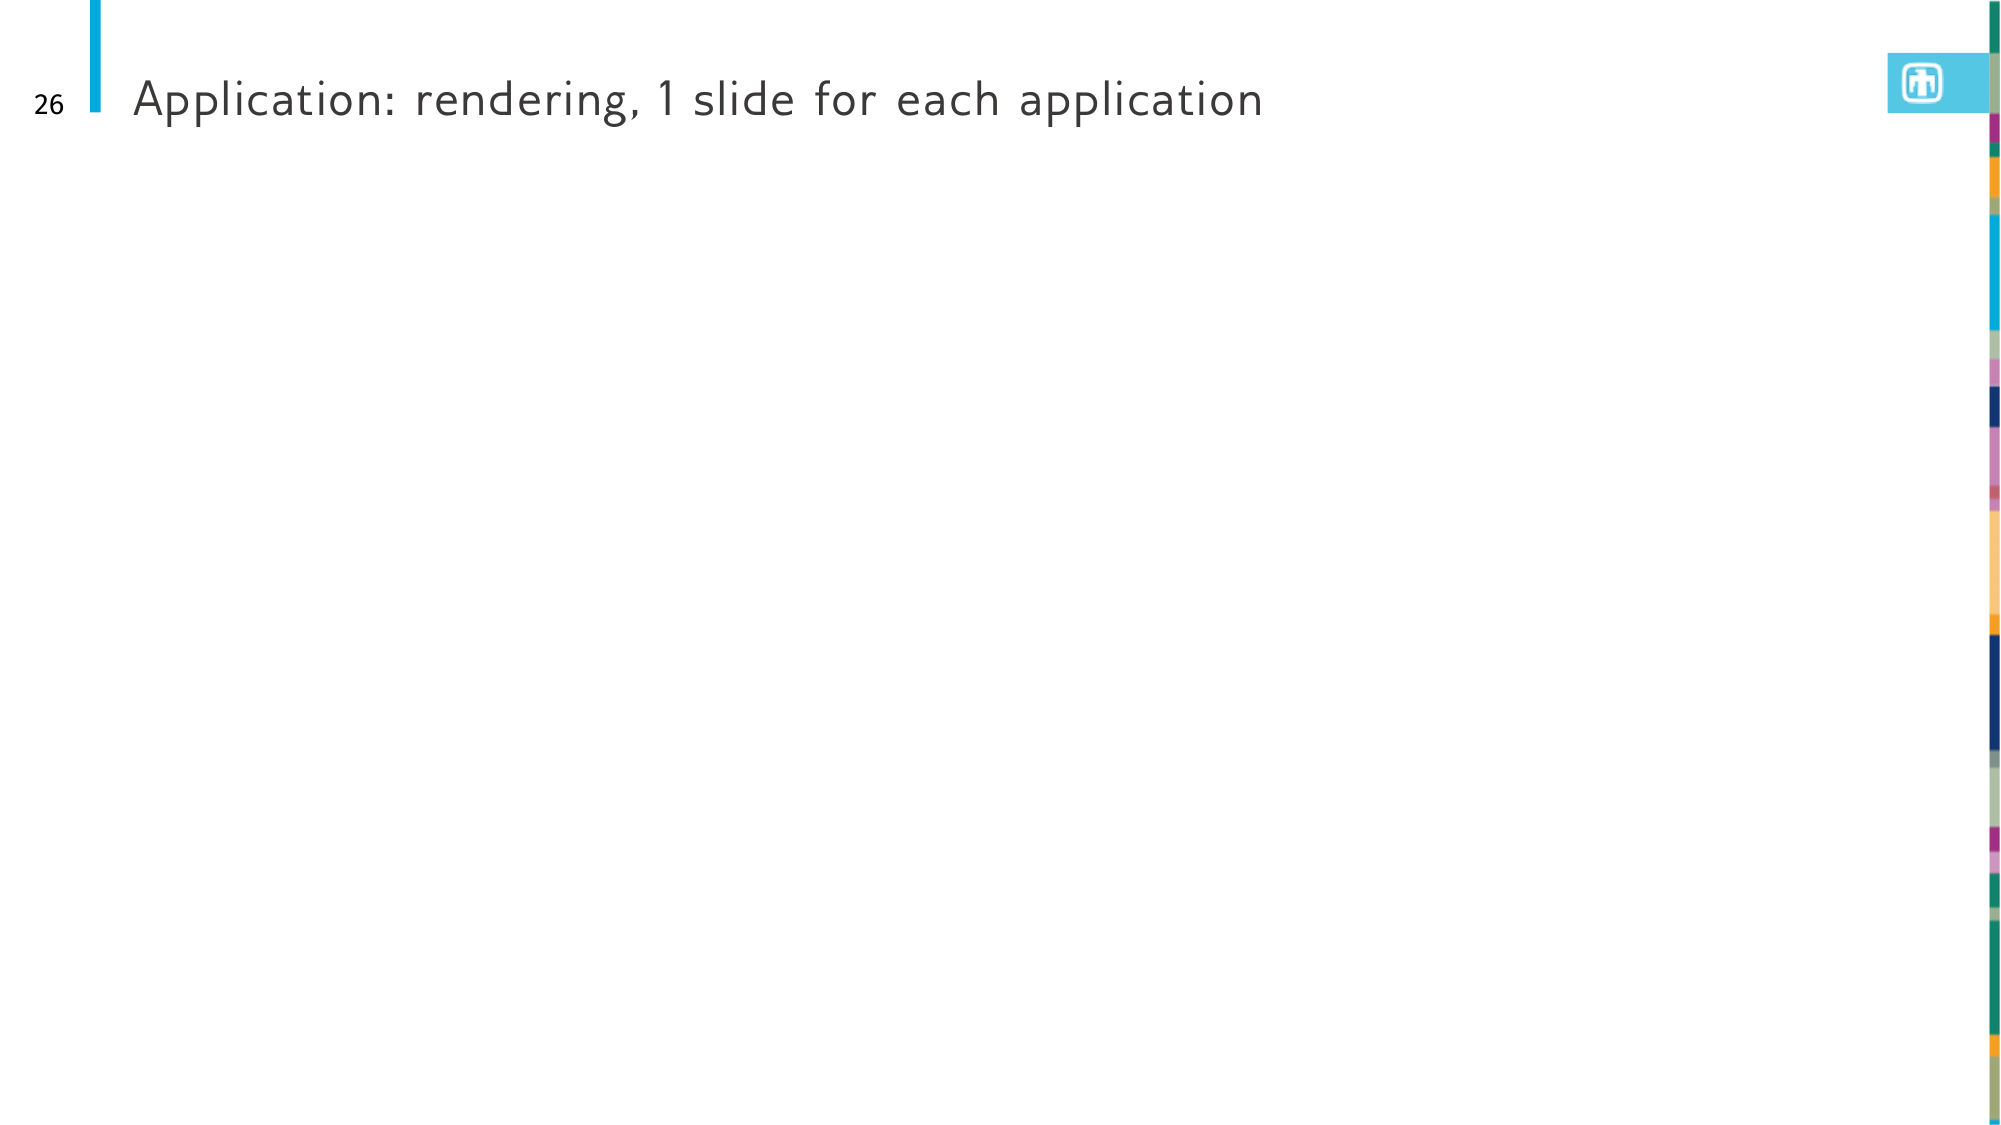

# Application: rendering, 1 slide for each application
26